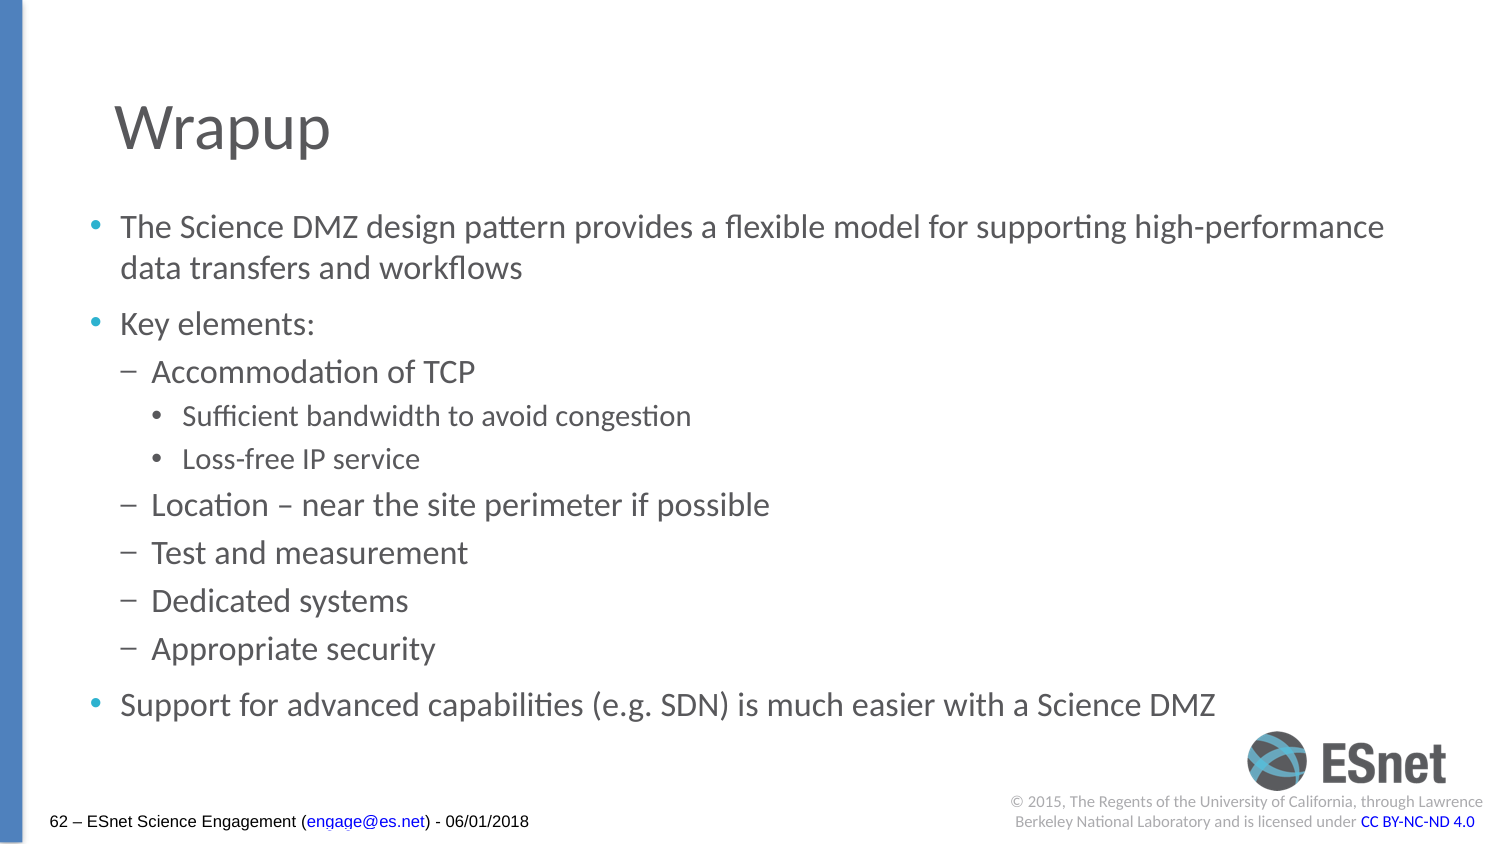

Wrapup
The Science DMZ design pattern provides a flexible model for supporting high-performance data transfers and workflows
Key elements:
Accommodation of TCP
Sufficient bandwidth to avoid congestion
Loss-free IP service
Location – near the site perimeter if possible
Test and measurement
Dedicated systems
Appropriate security
Support for advanced capabilities (e.g. SDN) is much easier with a Science DMZ
© 2015, The Regents of the University of California, through Lawrence Berkeley National Laboratory and is licensed under CC BY-NC-ND 4.0
62 – ESnet Science Engagement (engage@es.net) - 06/01/2018